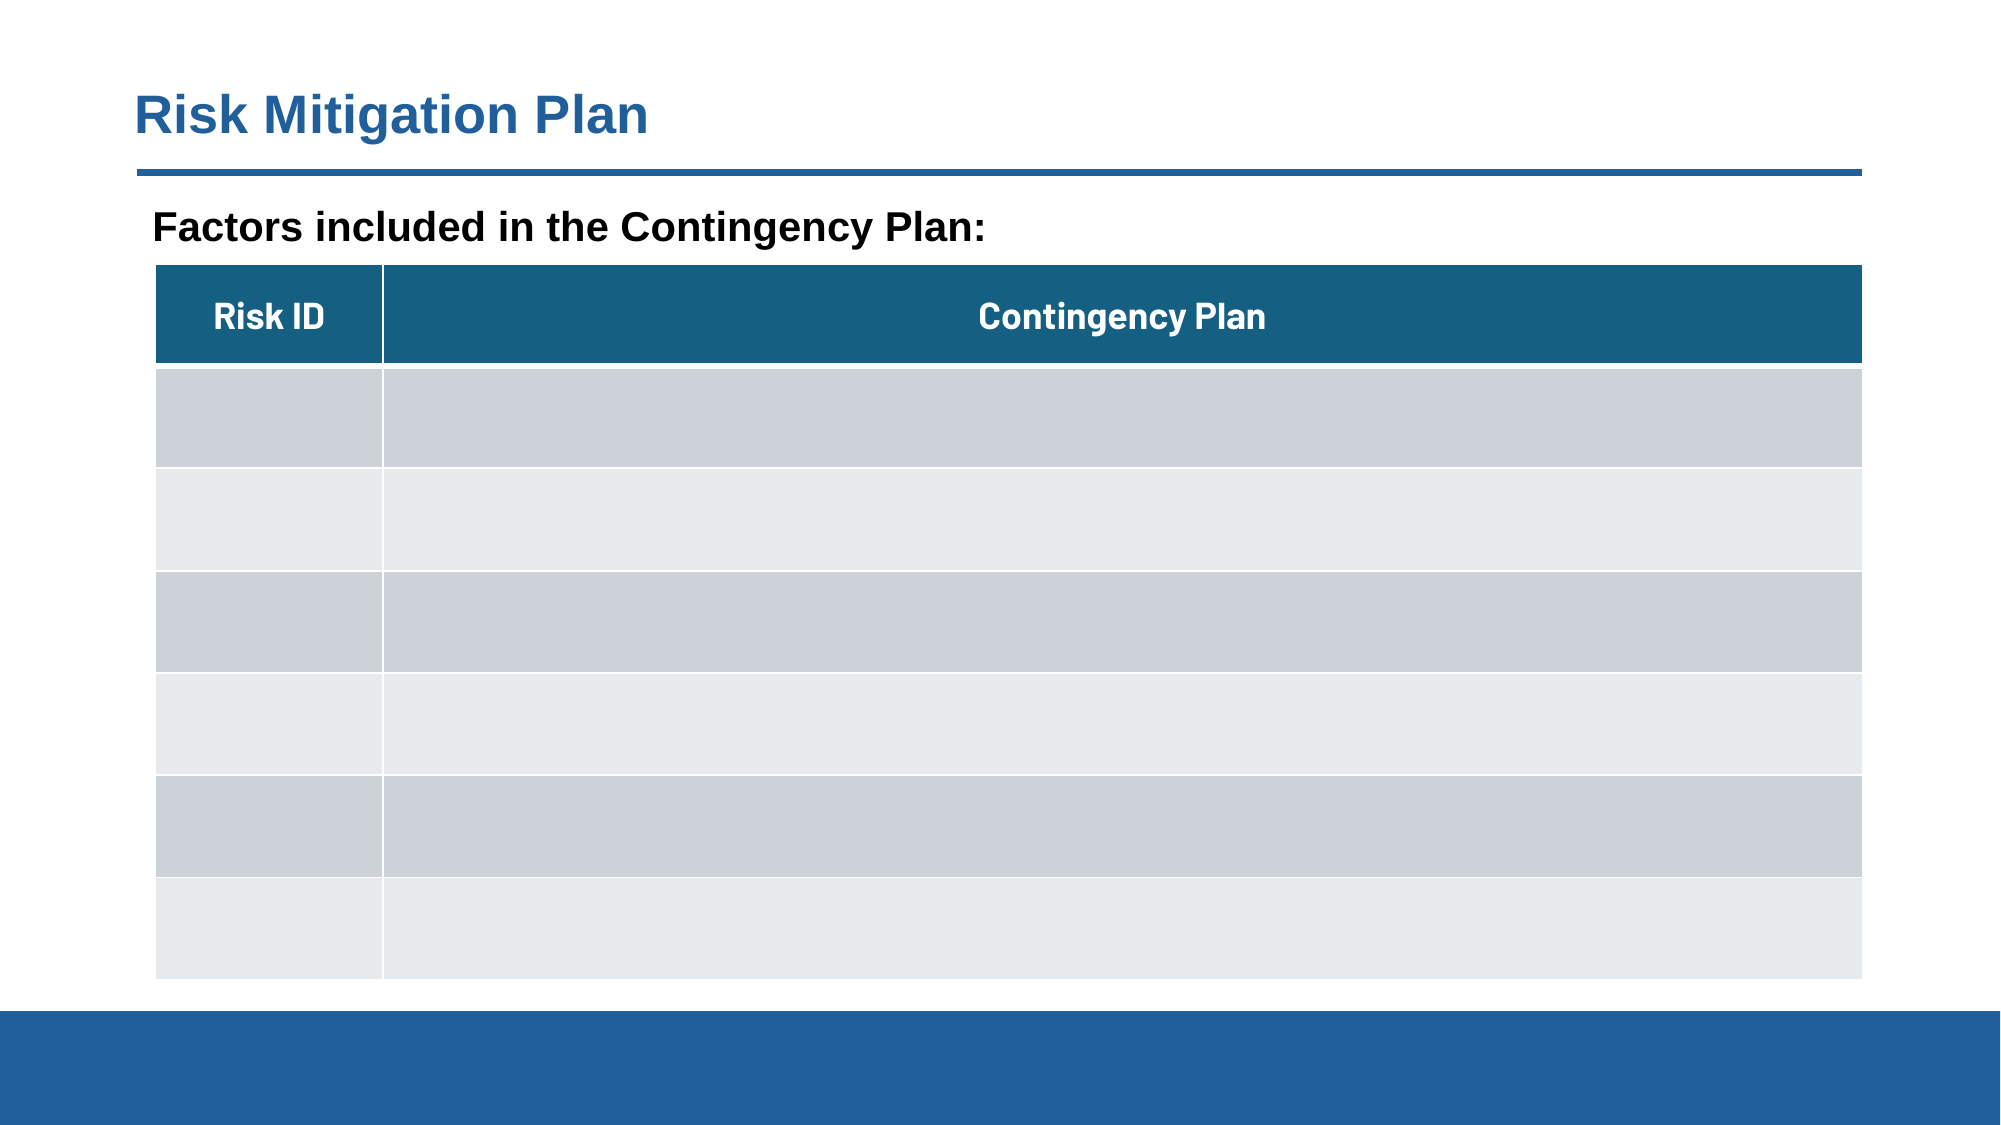

# Risk Mitigation Plan
Factors included in the Contingency Plan:

| Risk ID | Contingency Plan |
| --- | --- |
|  |  |
|  |  |
|  |  |
|  |  |
|  |  |
|  |  |